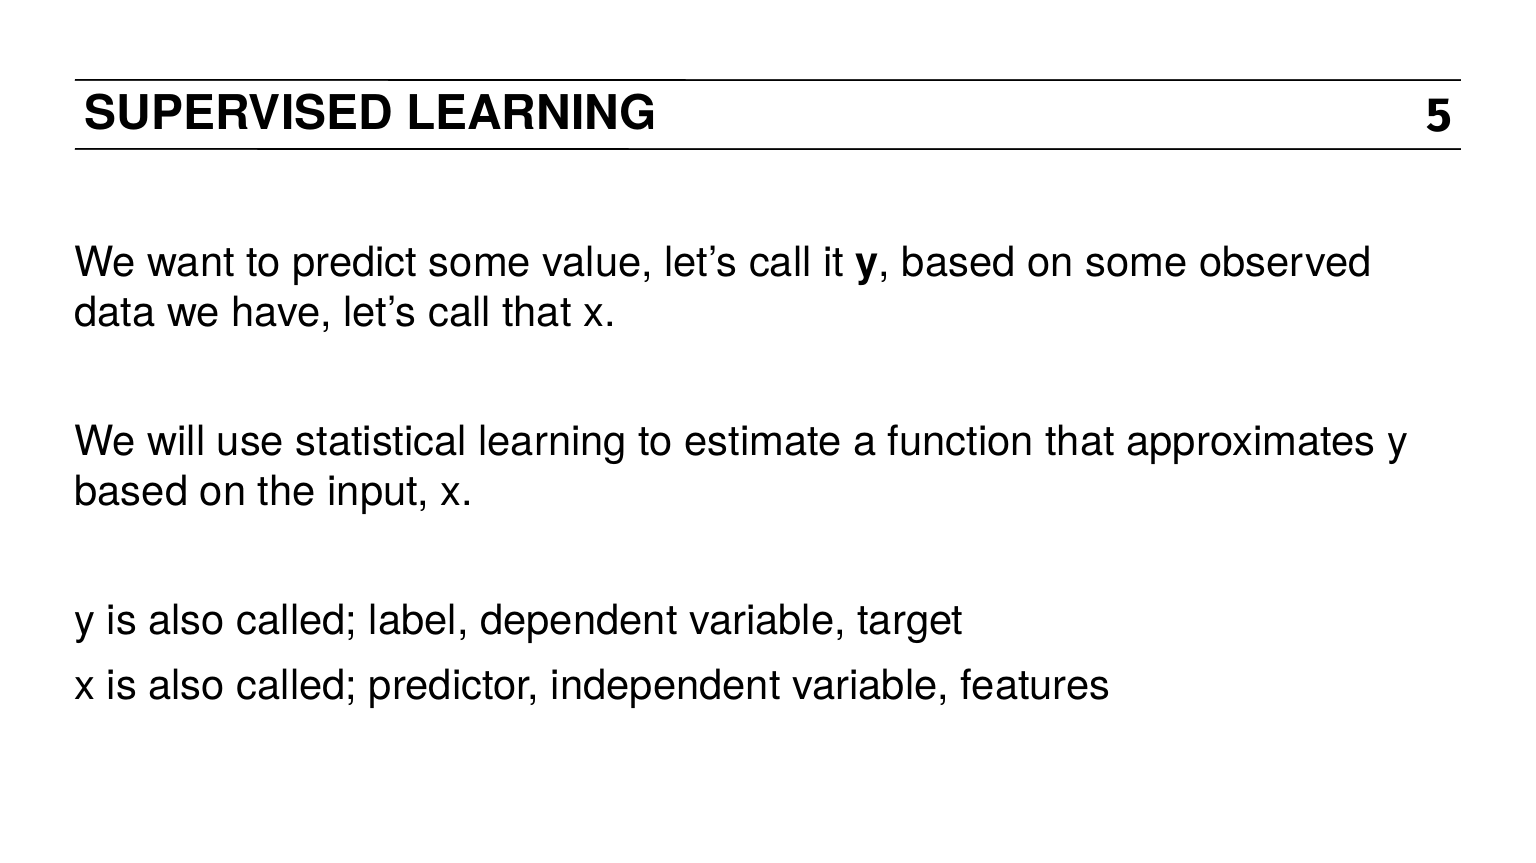

# SUPERVISED LEARNING
5

We want to predict some value, let’s call it y, based on some observed data we have, let’s call that x.

We will use statistical learning to estimate a function that approximates y based on the input, x.

y is also called; label, dependent variable, target
x is also called; predictor, independent variable, features